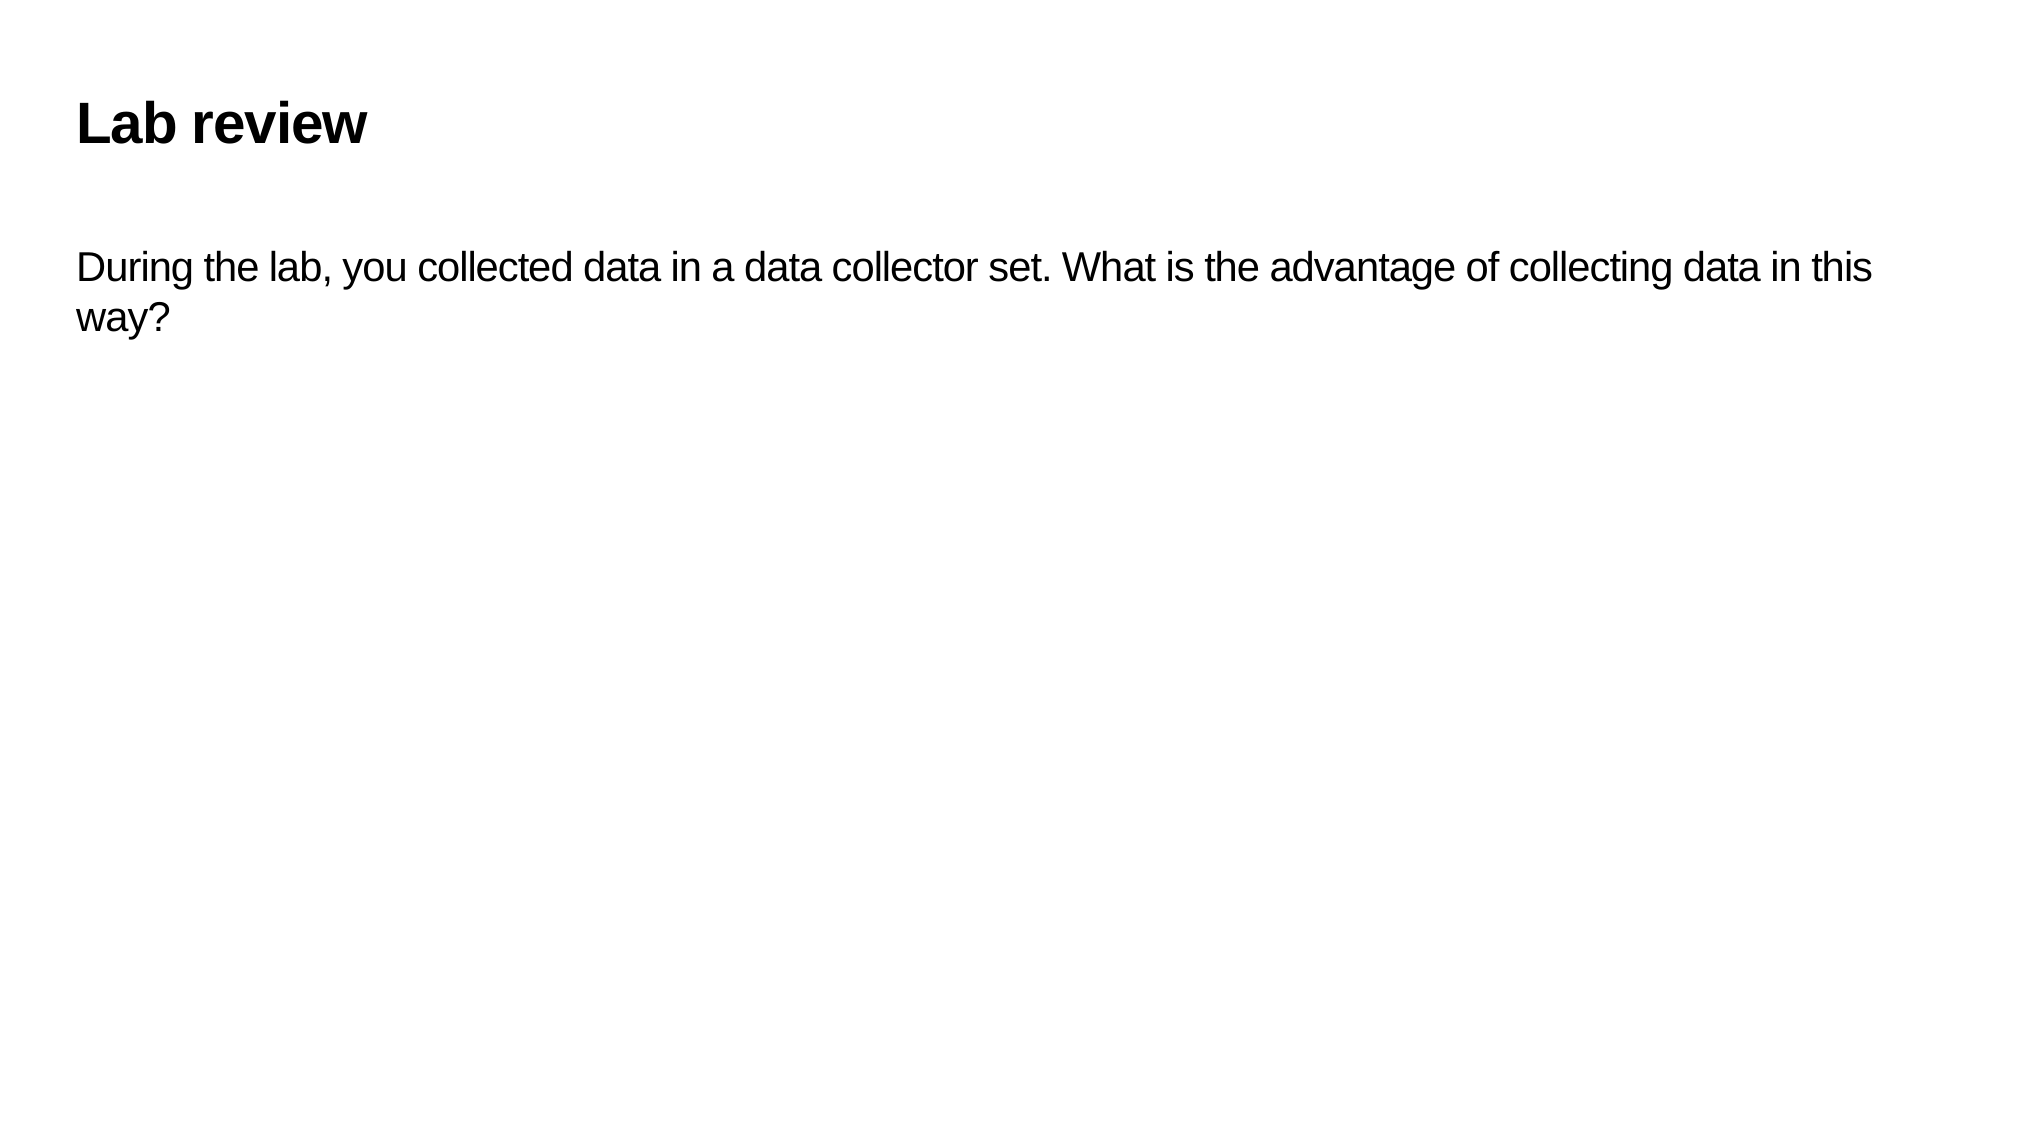

# Lab review
During the lab, you collected data in a data collector set. What is the advantage of collecting data in this way?